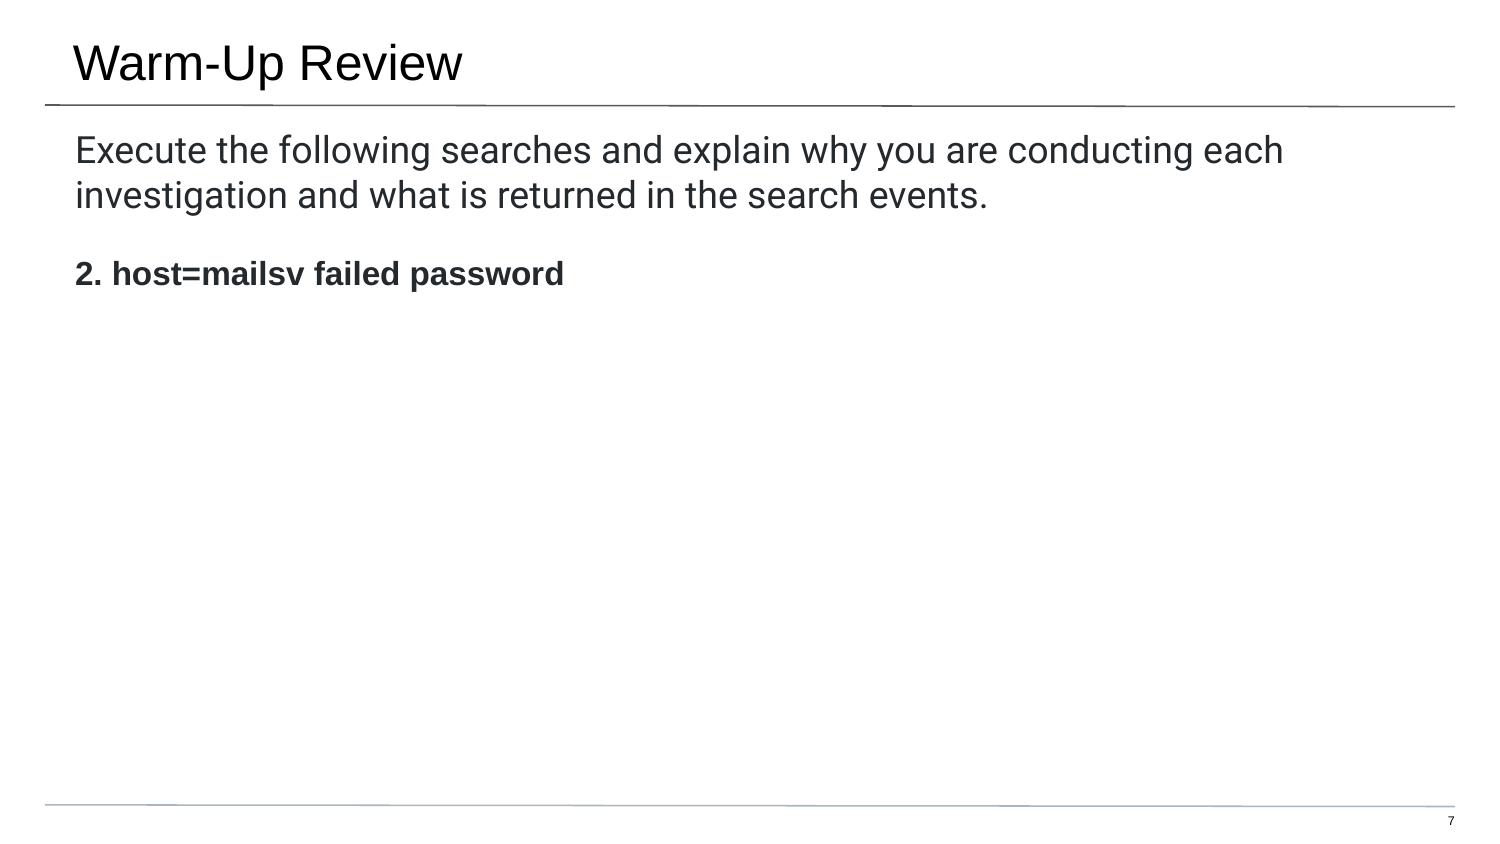

# Warm-Up Review
Execute the following searches and explain why you are conducting each investigation and what is returned in the search events.

2. host=mailsv failed password

7